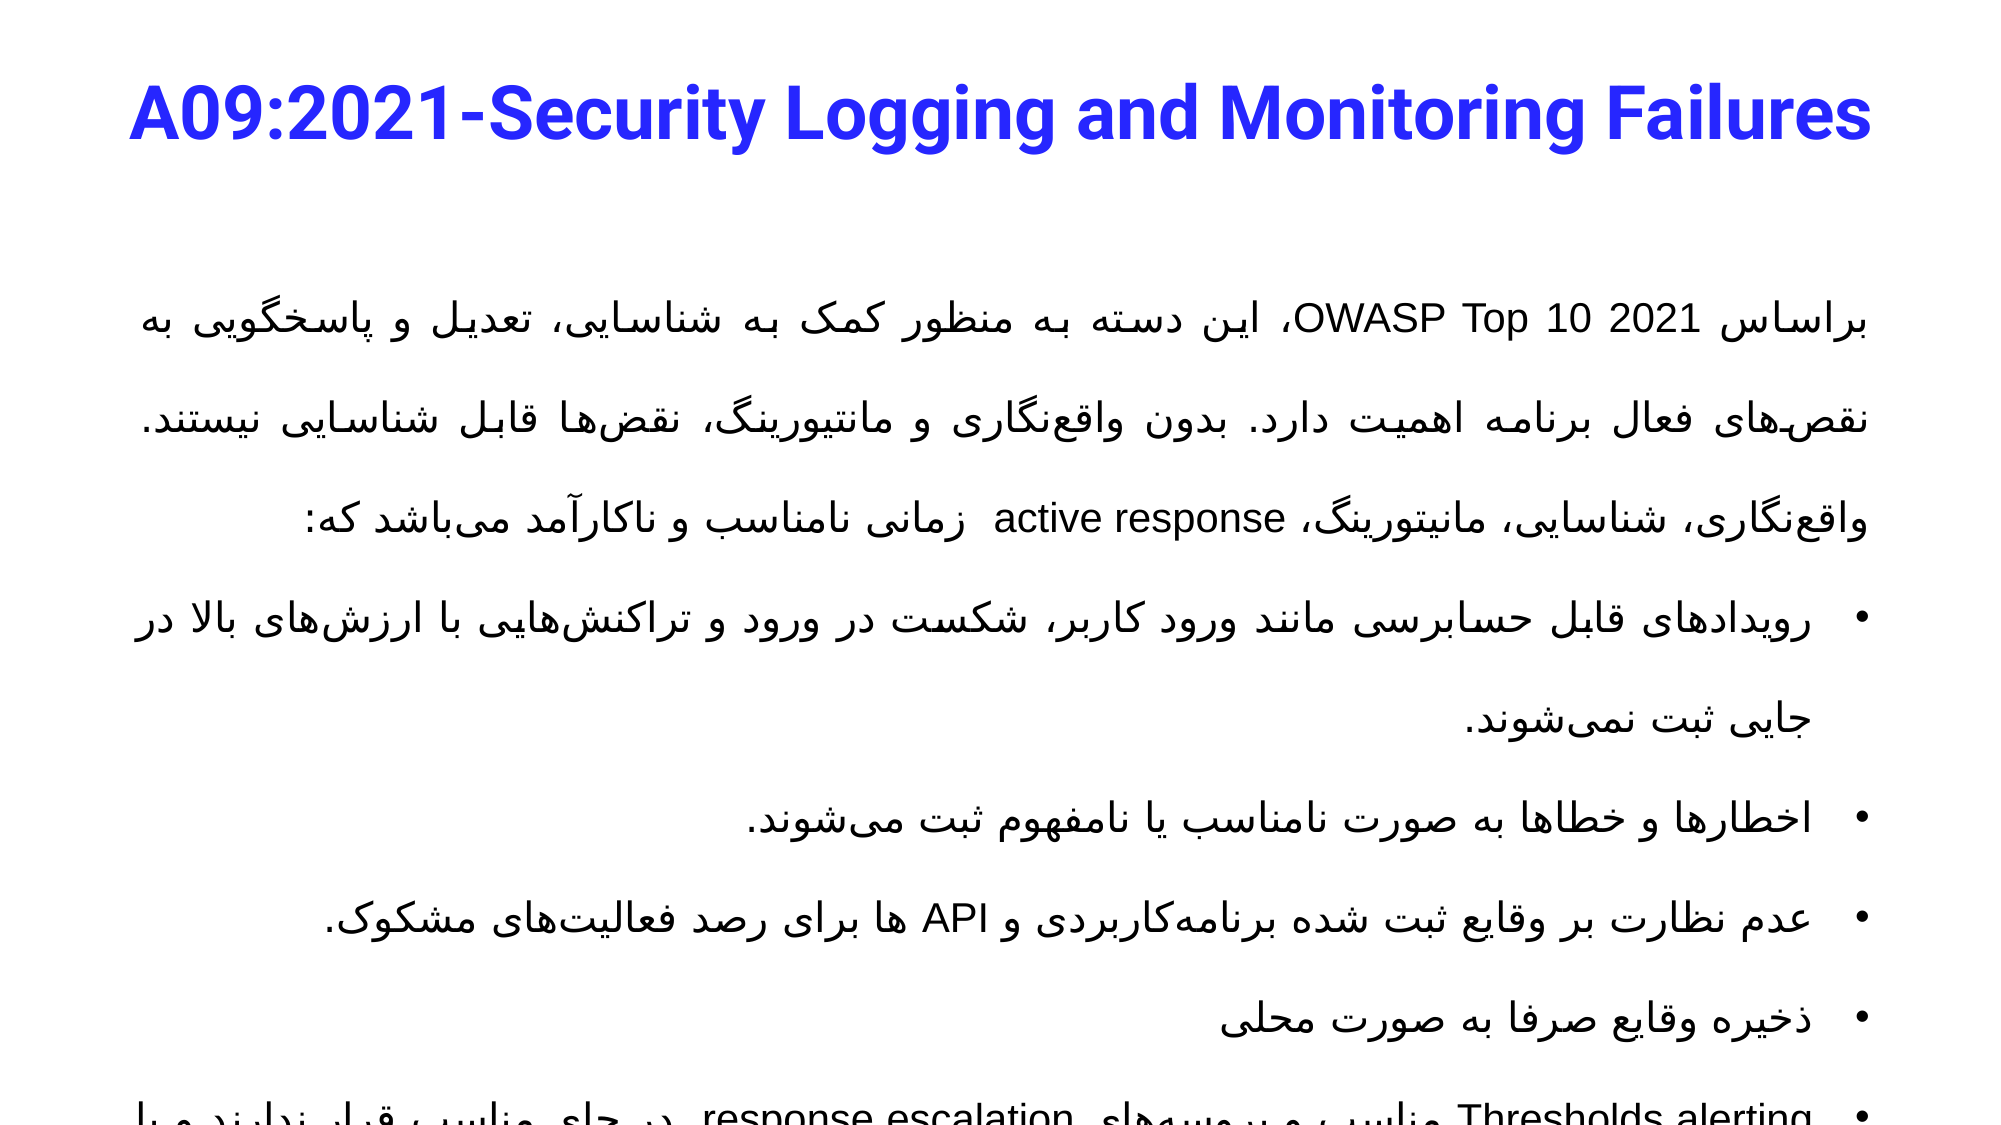

A09:2021-Security Logging and Monitoring Failures
براساس OWASP Top 10 2021، این دسته به منظور کمک به شناسایی، تعدیل و پاسخگویی به نقص‌های فعال برنامه اهمیت دارد. بدون واقع‌نگاری و مانتیورینگ، نقض‌ها قابل شناسایی نیستند. واقع‌نگاری، شناسایی، مانیتورینگ، active response  زمانی نامناسب و ناکارآمد می‌باشد که:
رویدادهای قابل حسابرسی مانند ورود کاربر، شکست در ورود و تراکنش‌هایی با ارزش‌های بالا در جایی ثبت نمی‌شوند.
اخطارها و خطاها به صورت نامناسب یا نامفهوم ثبت می‌شوند.
عدم نظارت بر وقایع ثبت شده برنامه‌کاربردی و API ها برای رصد فعالیت‌های مشکوک.
ذخیره وقایع صرفا به صورت محلی
Thresholds alerting مناسب و پروسه‌های response escalation  در جای مناسب قرار ندارند و یا کارآمد نیستند.